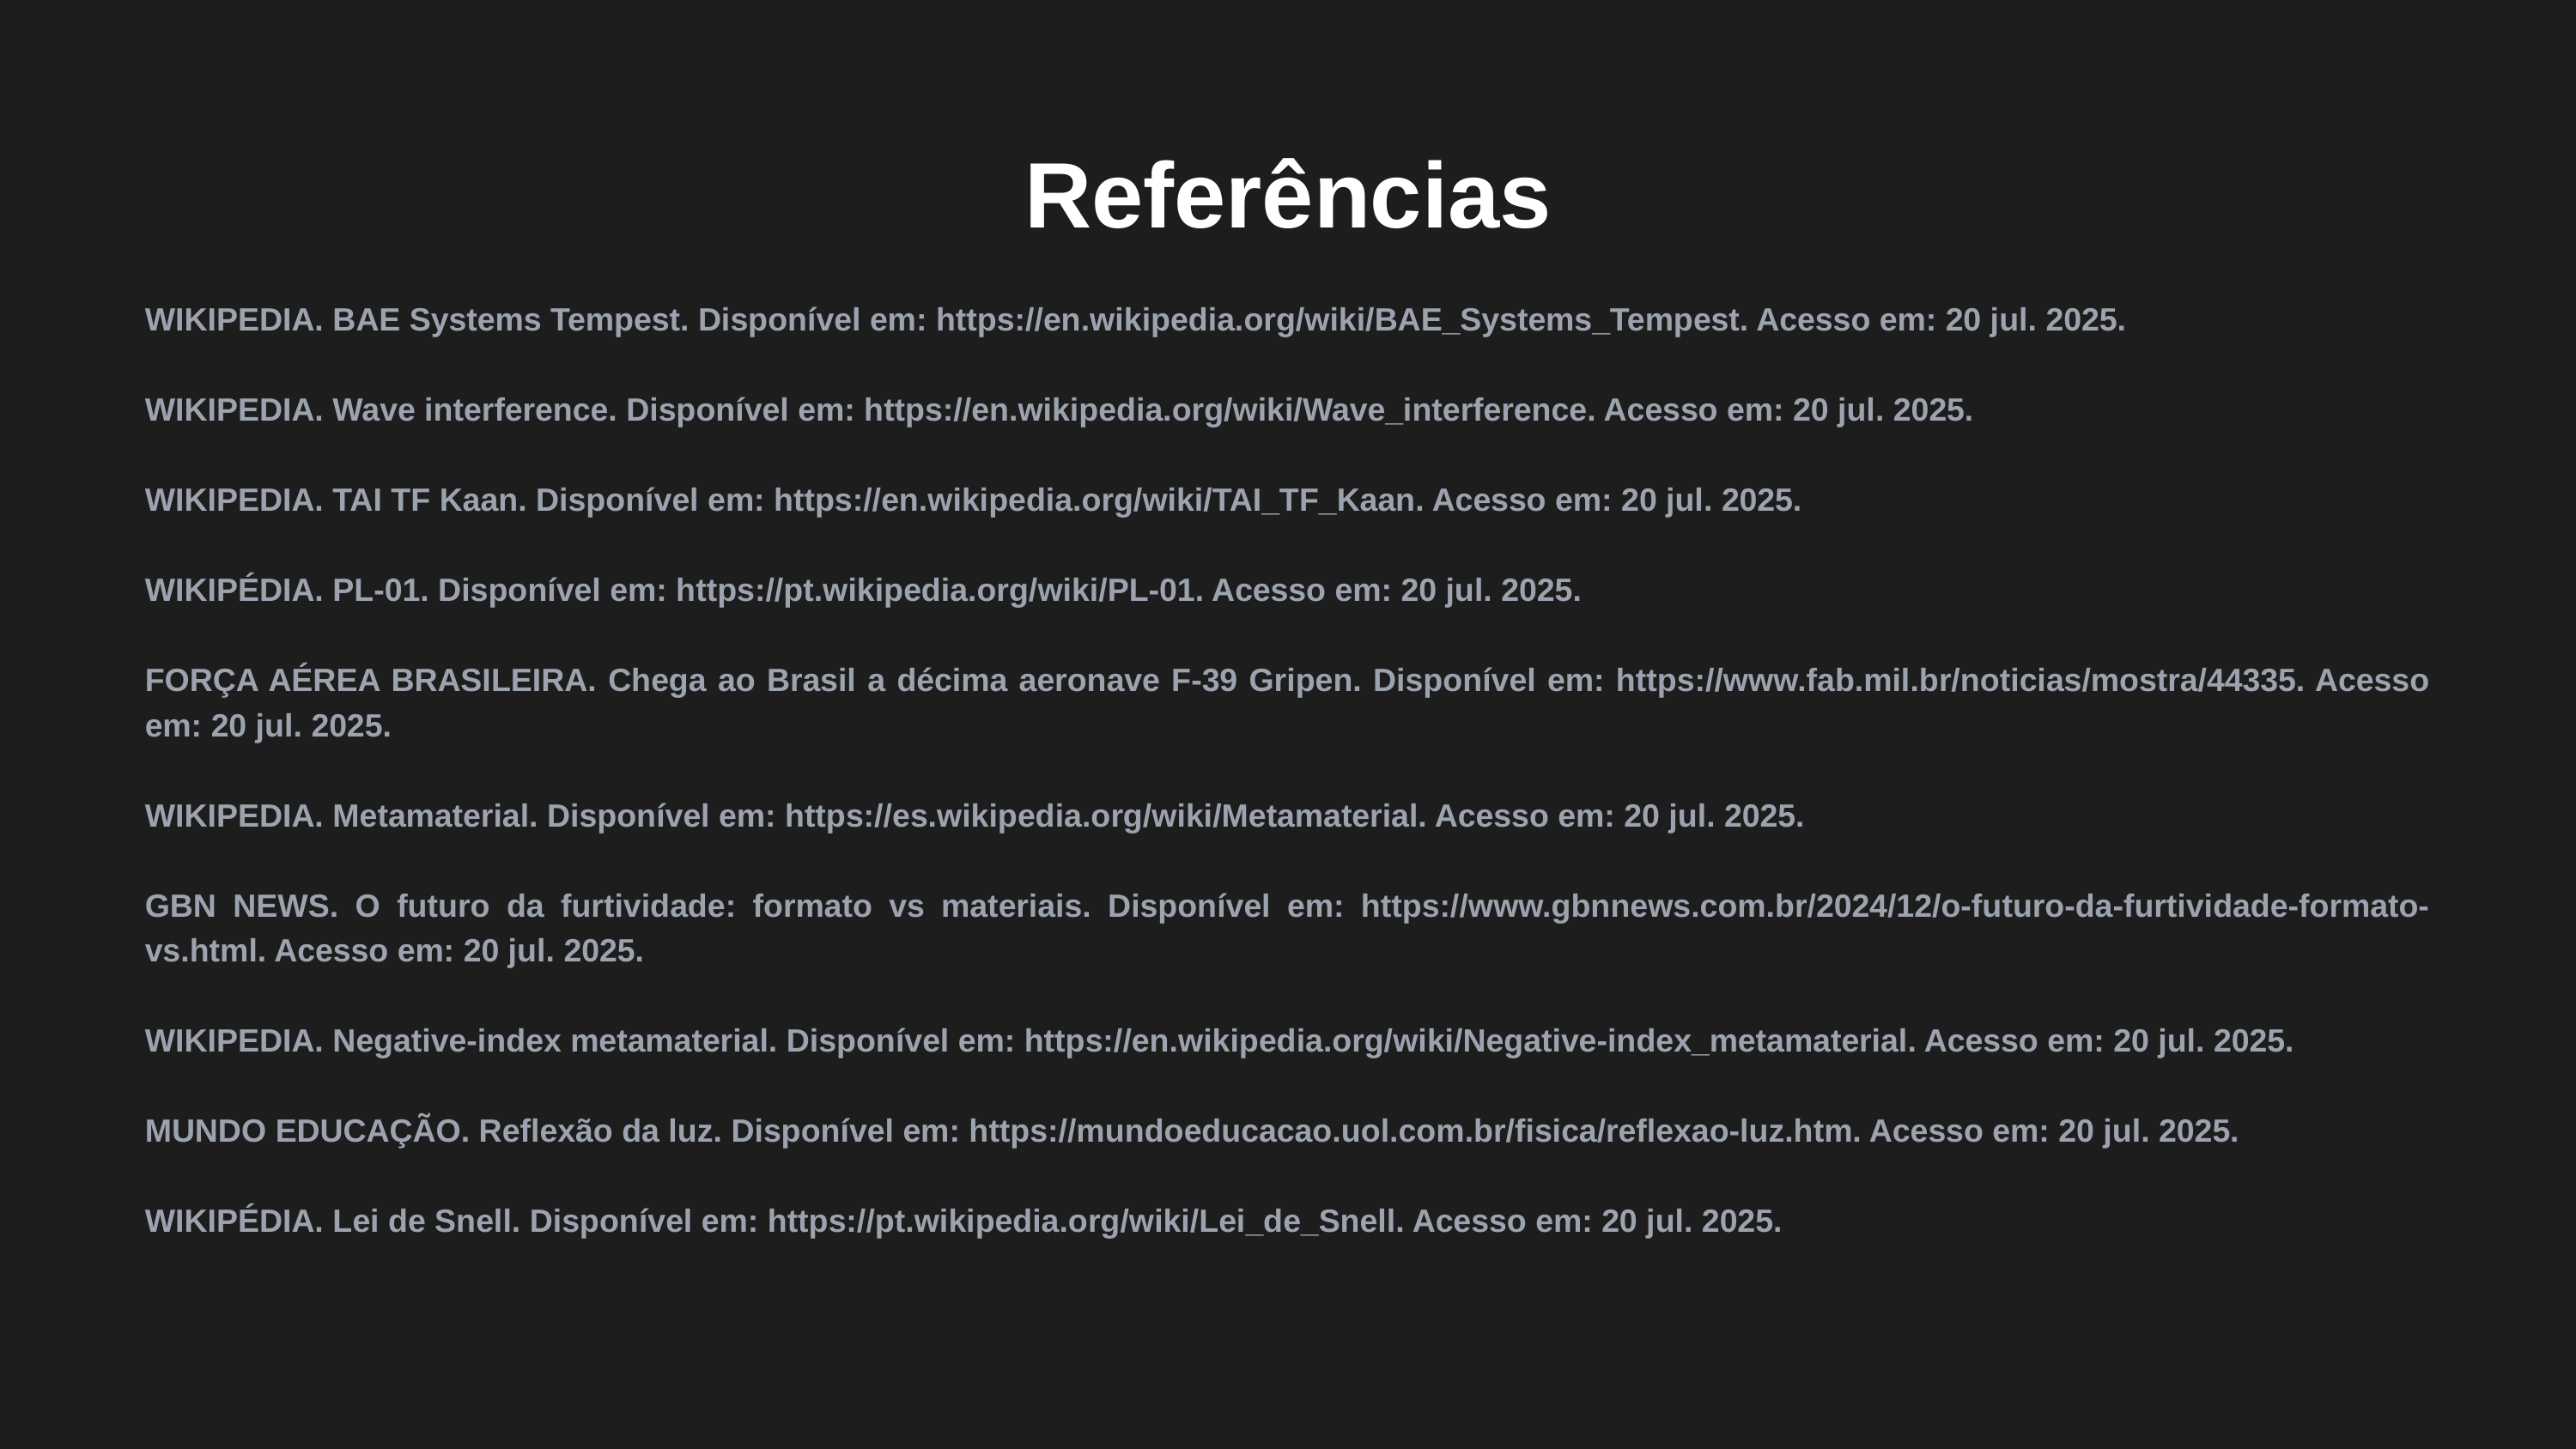

Referências
WIKIPEDIA. BAE Systems Tempest. Disponível em: https://en.wikipedia.org/wiki/BAE_Systems_Tempest. Acesso em: 20 jul. 2025.

WIKIPEDIA. Wave interference. Disponível em: https://en.wikipedia.org/wiki/Wave_interference. Acesso em: 20 jul. 2025.

WIKIPEDIA. TAI TF Kaan. Disponível em: https://en.wikipedia.org/wiki/TAI_TF_Kaan. Acesso em: 20 jul. 2025.

WIKIPÉDIA. PL-01. Disponível em: https://pt.wikipedia.org/wiki/PL-01. Acesso em: 20 jul. 2025.

FORÇA AÉREA BRASILEIRA. Chega ao Brasil a décima aeronave F-39 Gripen. Disponível em: https://www.fab.mil.br/noticias/mostra/44335. Acesso em: 20 jul. 2025.

WIKIPEDIA. Metamaterial. Disponível em: https://es.wikipedia.org/wiki/Metamaterial. Acesso em: 20 jul. 2025.

GBN NEWS. O futuro da furtividade: formato vs materiais. Disponível em: https://www.gbnnews.com.br/2024/12/o-futuro-da-furtividade-formato-vs.html. Acesso em: 20 jul. 2025.

WIKIPEDIA. Negative-index metamaterial. Disponível em: https://en.wikipedia.org/wiki/Negative-index_metamaterial. Acesso em: 20 jul. 2025.

MUNDO EDUCAÇÃO. Reflexão da luz. Disponível em: https://mundoeducacao.uol.com.br/fisica/reflexao-luz.htm. Acesso em: 20 jul. 2025.

WIKIPÉDIA. Lei de Snell. Disponível em: https://pt.wikipedia.org/wiki/Lei_de_Snell. Acesso em: 20 jul. 2025.